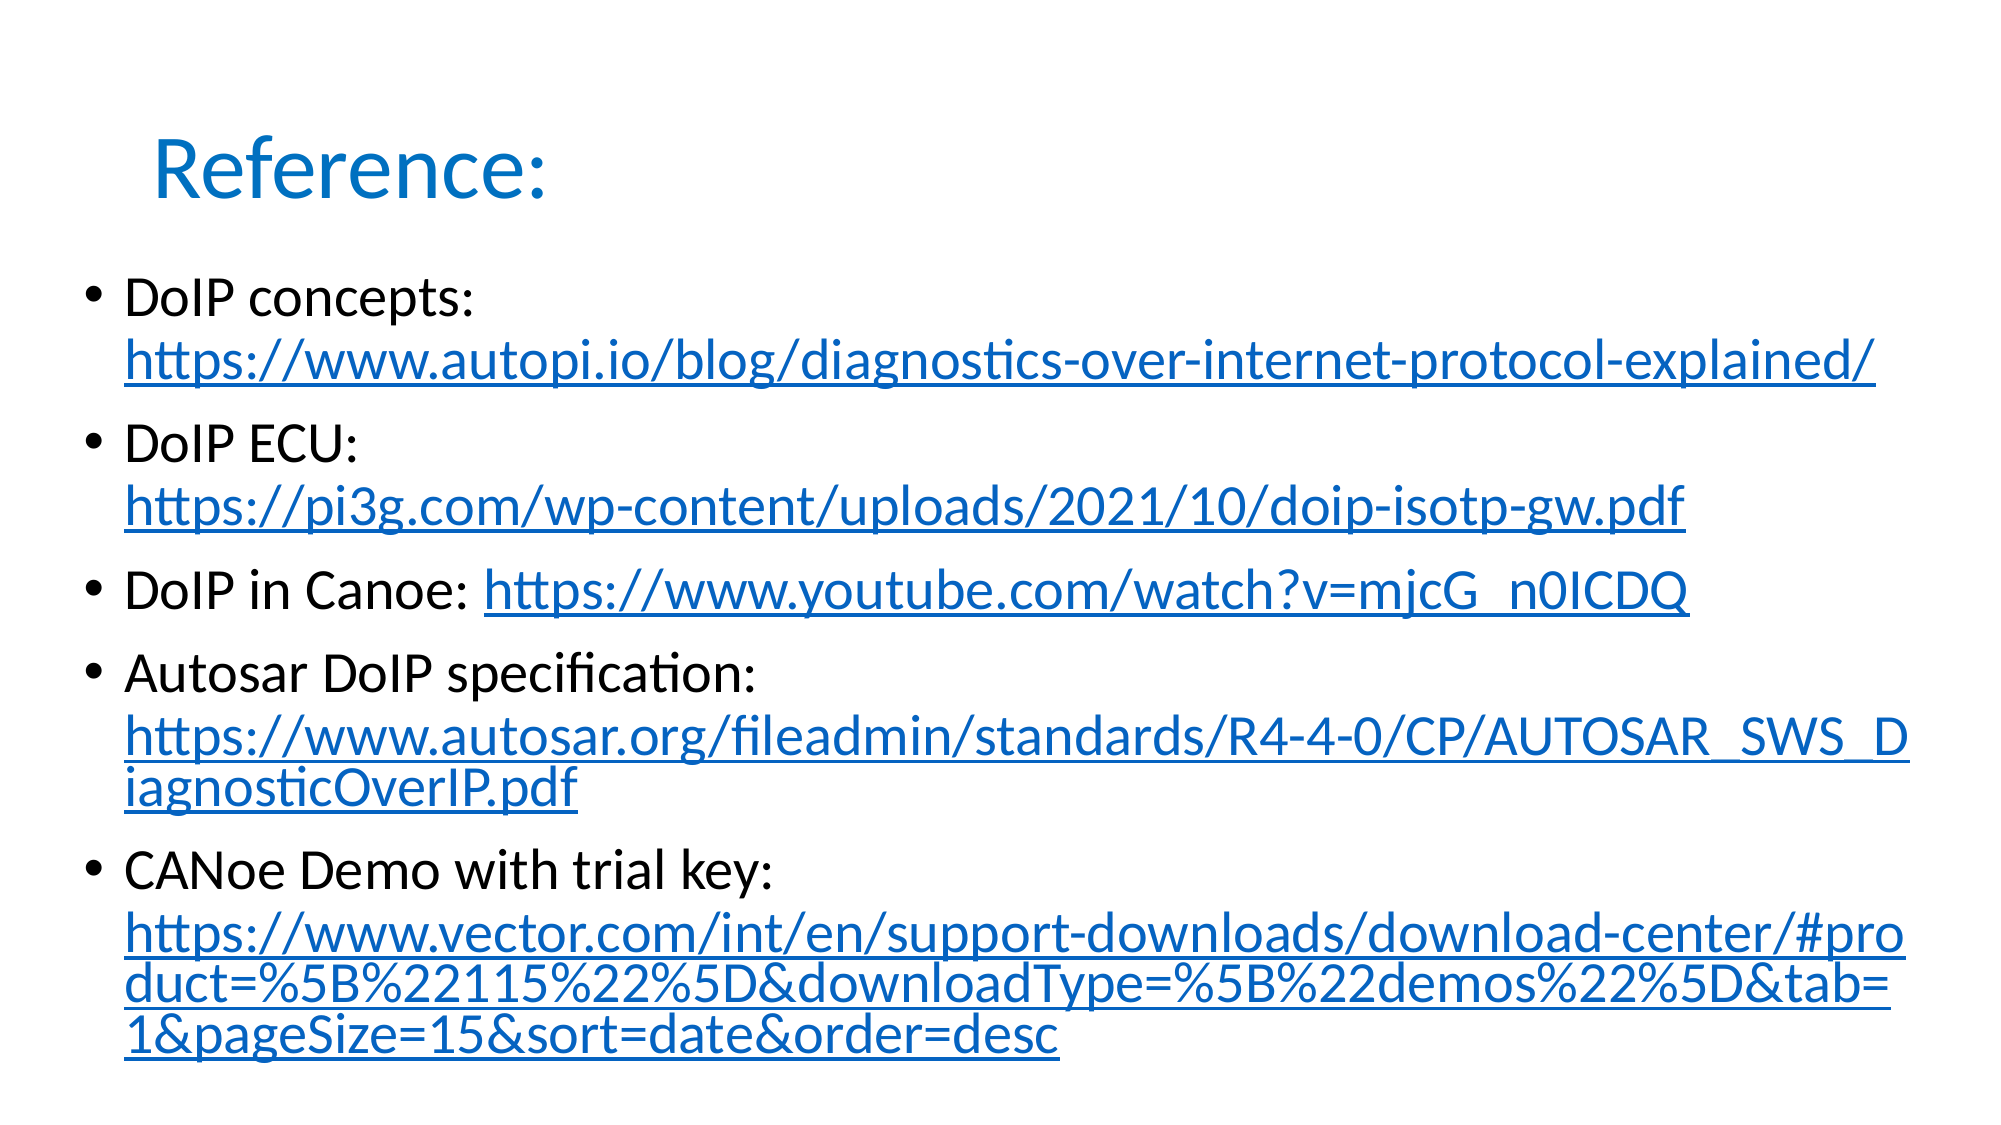

# Reference:
DoIP concepts: https://www.autopi.io/blog/diagnostics-over-internet-protocol-explained/
DoIP ECU: https://pi3g.com/wp-content/uploads/2021/10/doip-isotp-gw.pdf
DoIP in Canoe: https://www.youtube.com/watch?v=mjcG_n0ICDQ
Autosar DoIP specification: https://www.autosar.org/fileadmin/standards/R4-4-0/CP/AUTOSAR_SWS_DiagnosticOverIP.pdf
CANoe Demo with trial key: https://www.vector.com/int/en/support-downloads/download-center/#product=%5B%22115%22%5D&downloadType=%5B%22demos%22%5D&tab=1&pageSize=15&sort=date&order=desc